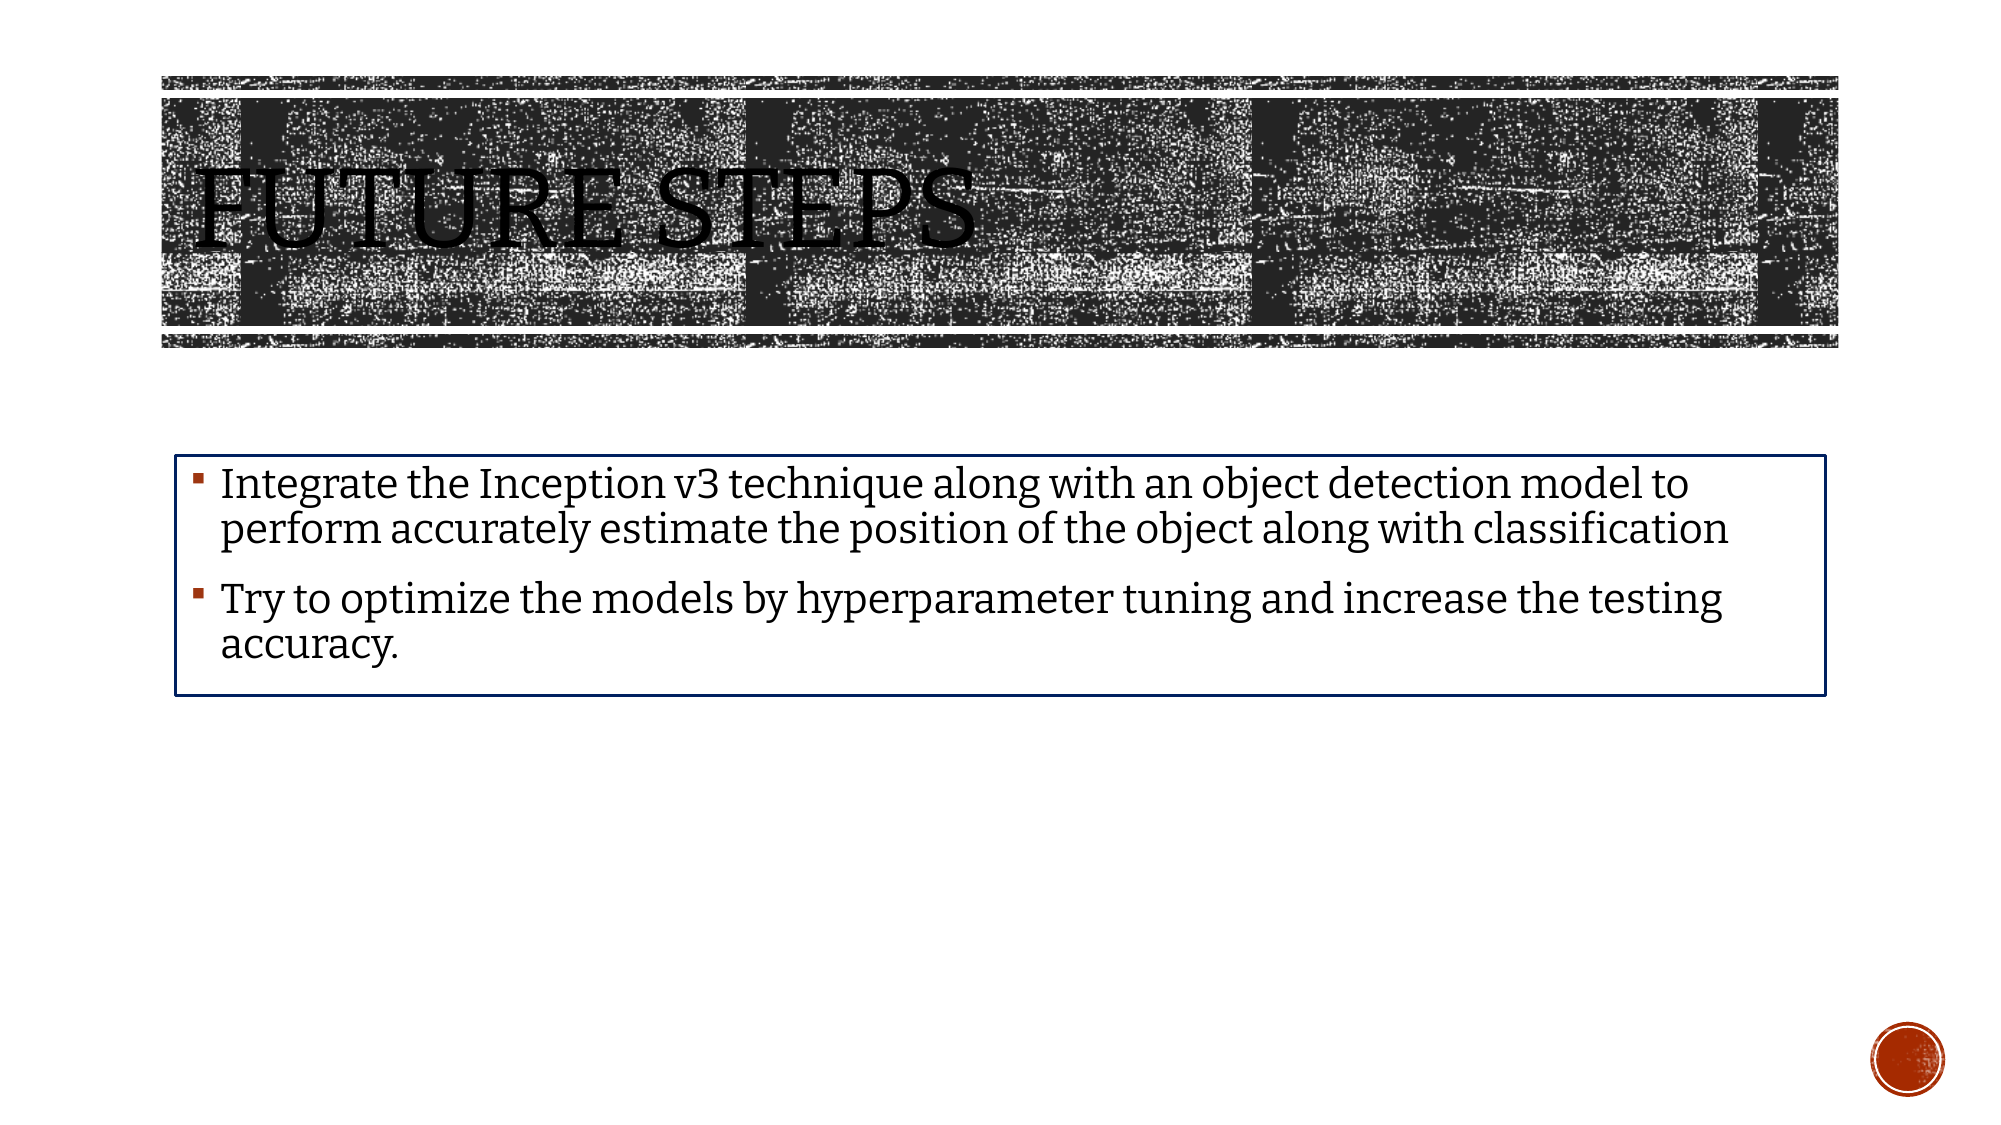

# Future steps

Integrate the Inception v3 technique along with an object detection model to perform accurately estimate the position of the object along with classification
Try to optimize the models by hyperparameter tuning and increase the testing accuracy.